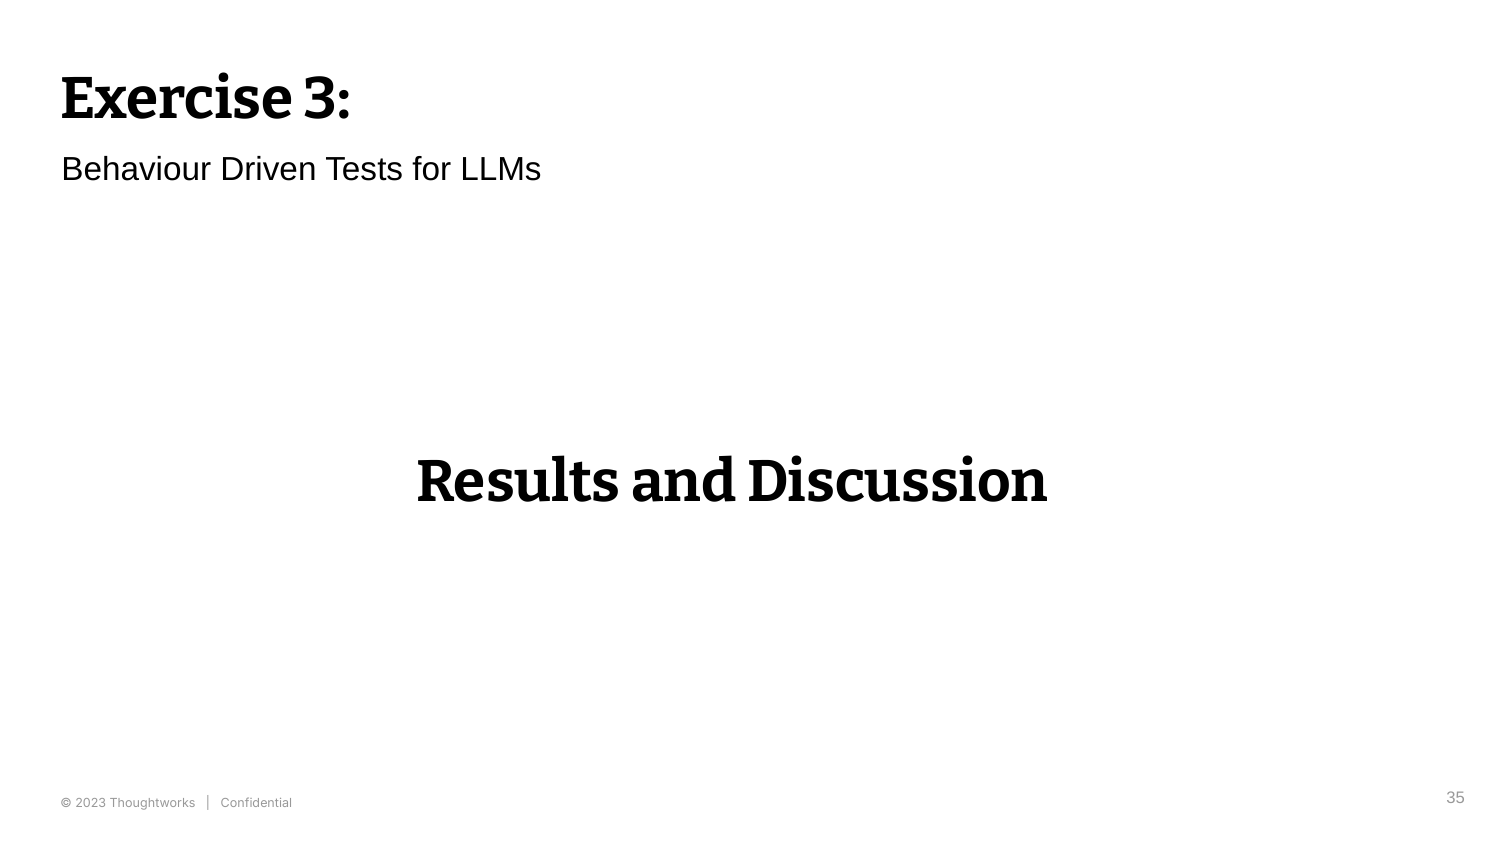

# Exercise 3:
Behaviour Driven Tests for LLMs
Results and Discussion

35